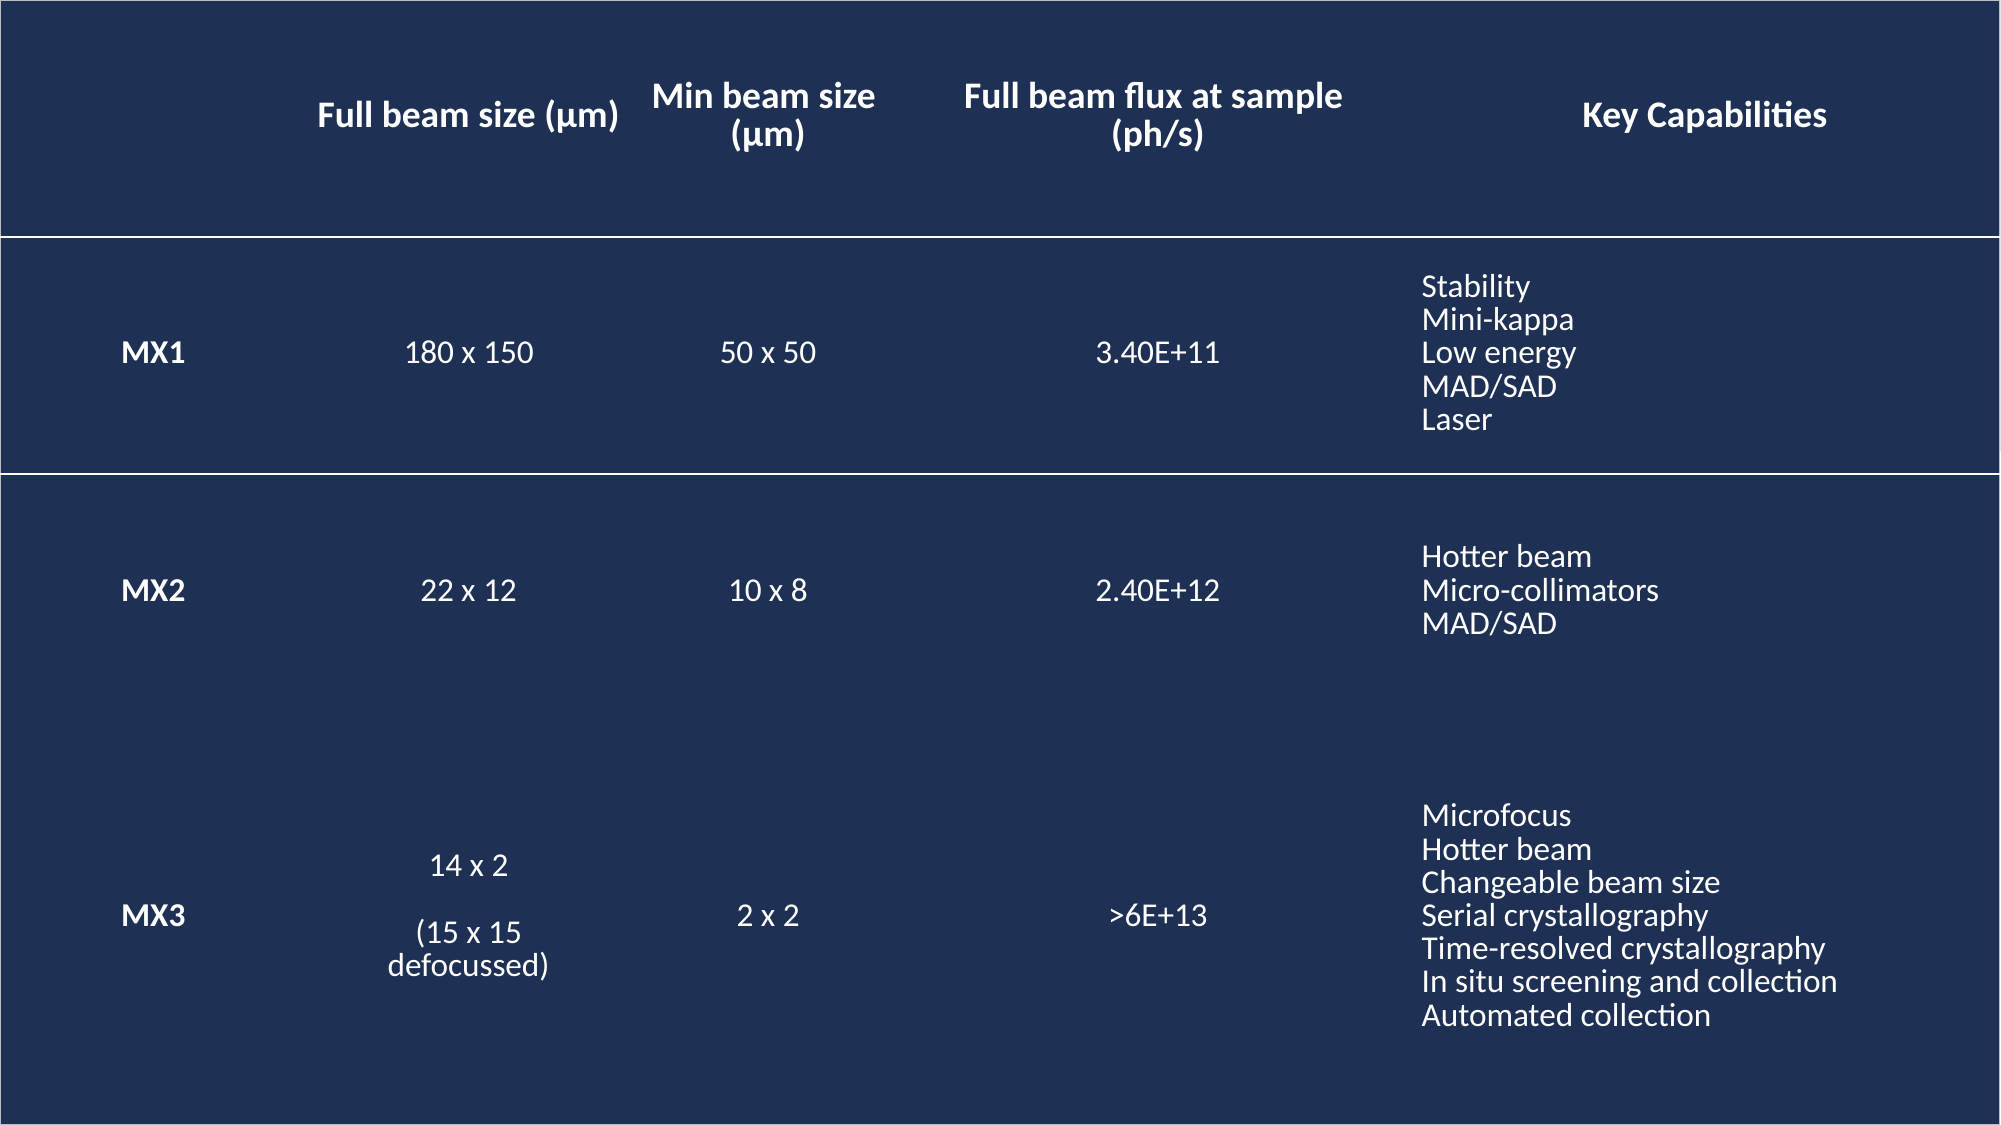

|  | Full beam size (µm)​ | Min beam size (µm)​ | Full beam flux at sample (ph/s)​ | Key Capabilities​ |
| --- | --- | --- | --- | --- |
| MX1​ | 180 x 150​ | 50 x 50​ | 3.40E+11​ | Stability Mini-kappa Low energy MAD/SAD​ Laser |
| MX2​ | 22 x 12​ | 10 x 8​ | 2.40E+12​ | Hotter beam Micro-collimators MAD/SAD​ |
| MX3 | 14 x 2​ (15 x 15 defocussed) | 2 x 2​ | >6E+13​ | Microfocus Hotter beam Changeable beam size Serial crystallography Time-resolved crystallography In situ screening and collection Automated collection​ |